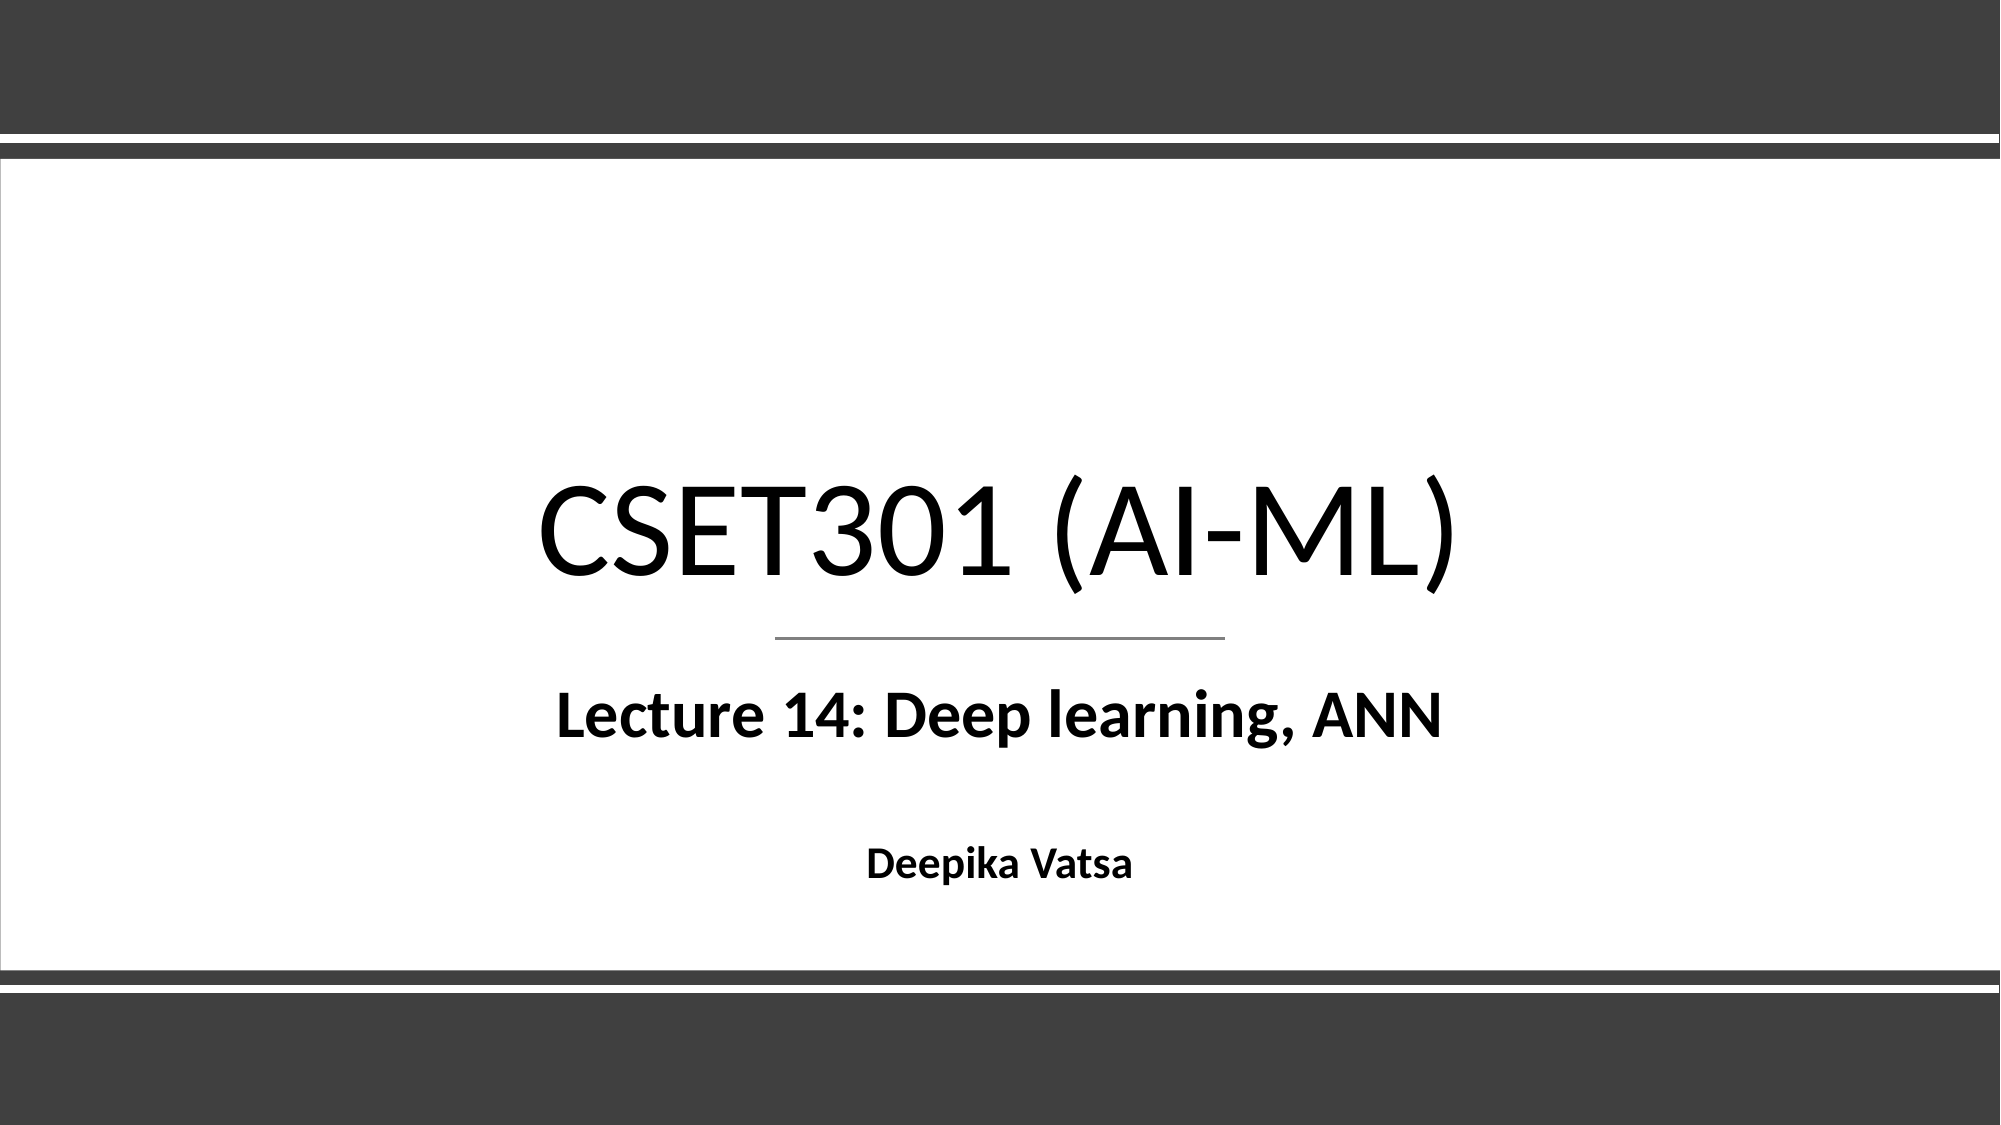

# CSET301 (AI-ML)
Lecture 14: Deep learning, ANN

Deepika Vatsa
1